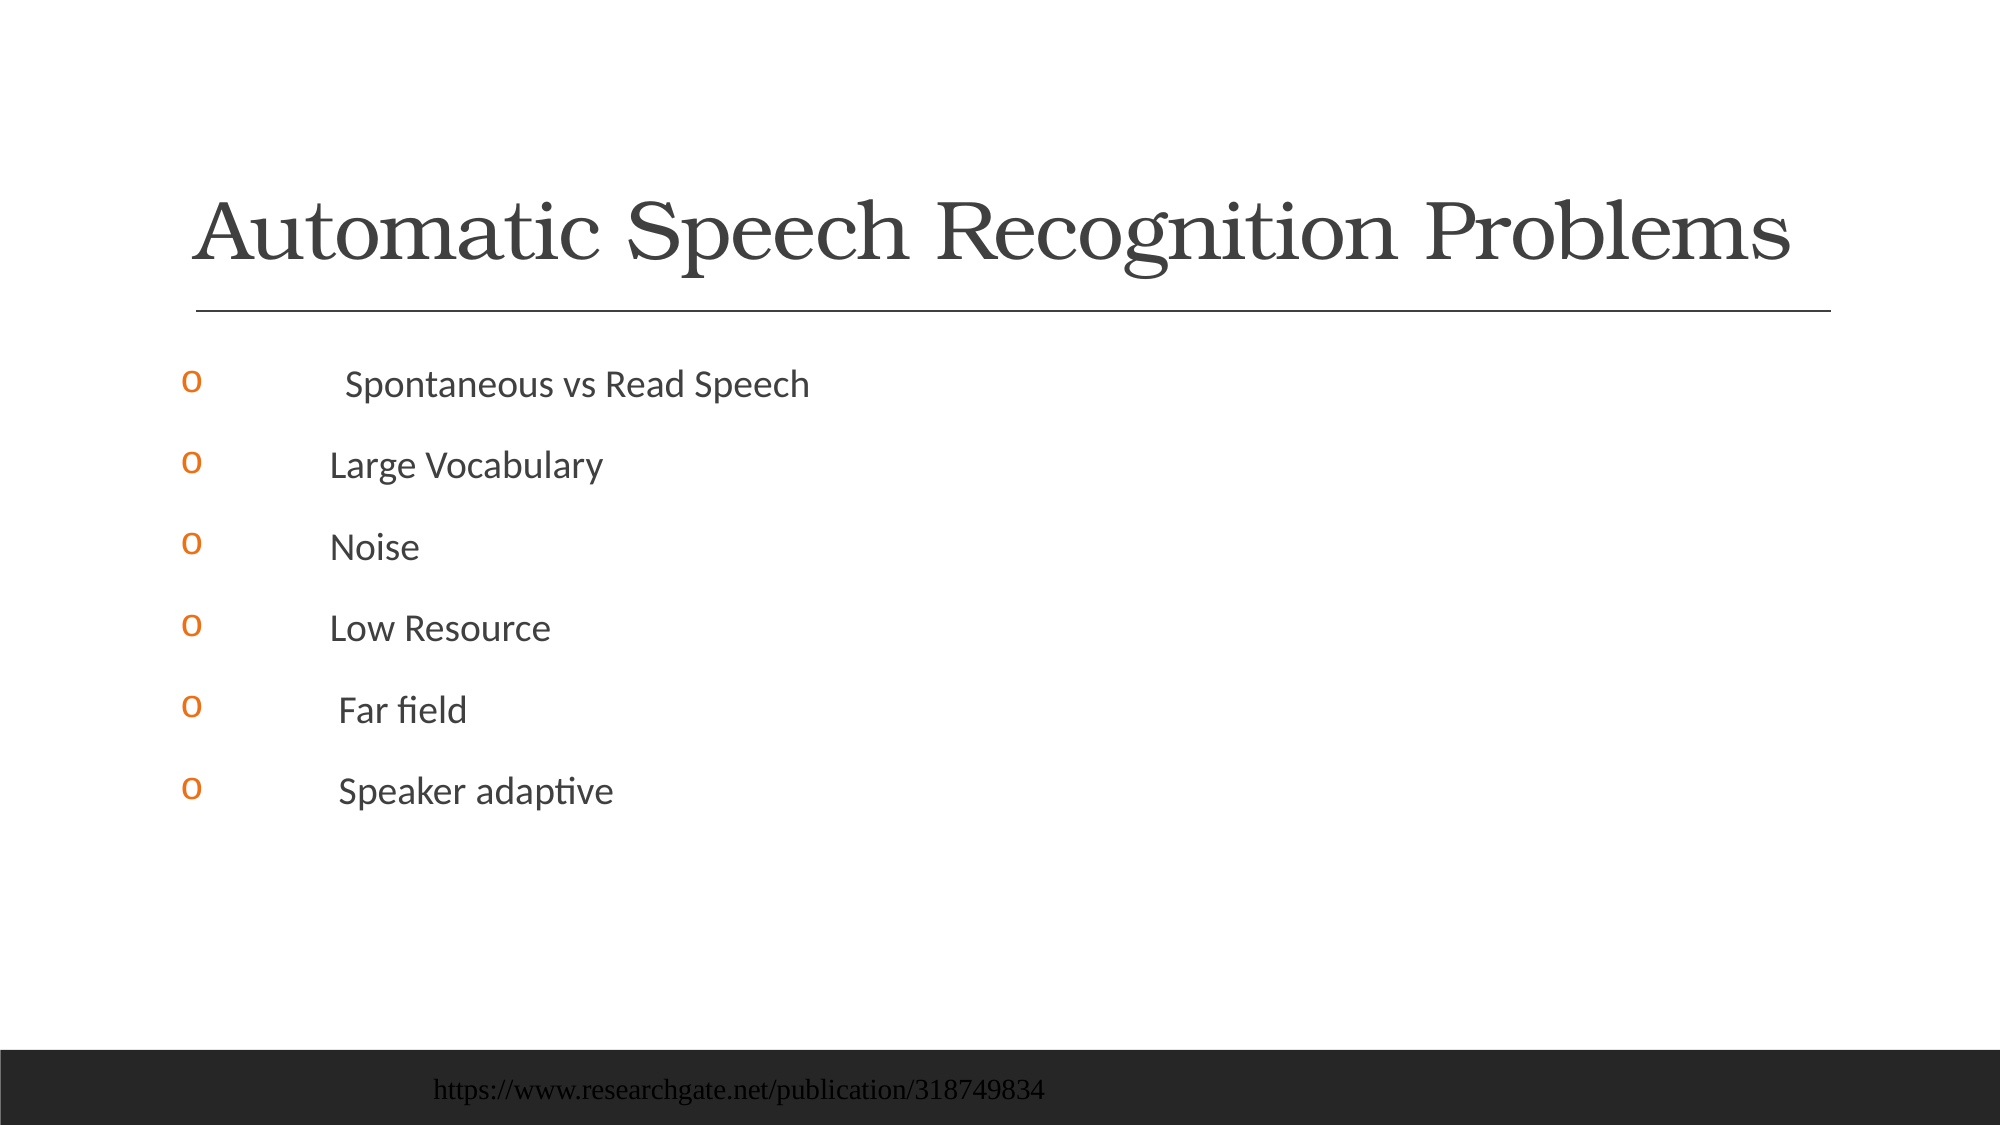

# Automatic Speech Recognition Problems
 	Spontaneous vs Read Speech
              Large Vocabulary
              Noise
              Low Resource
               Far field
               Speaker adaptive
https://www.researchgate.net/publication/318749834